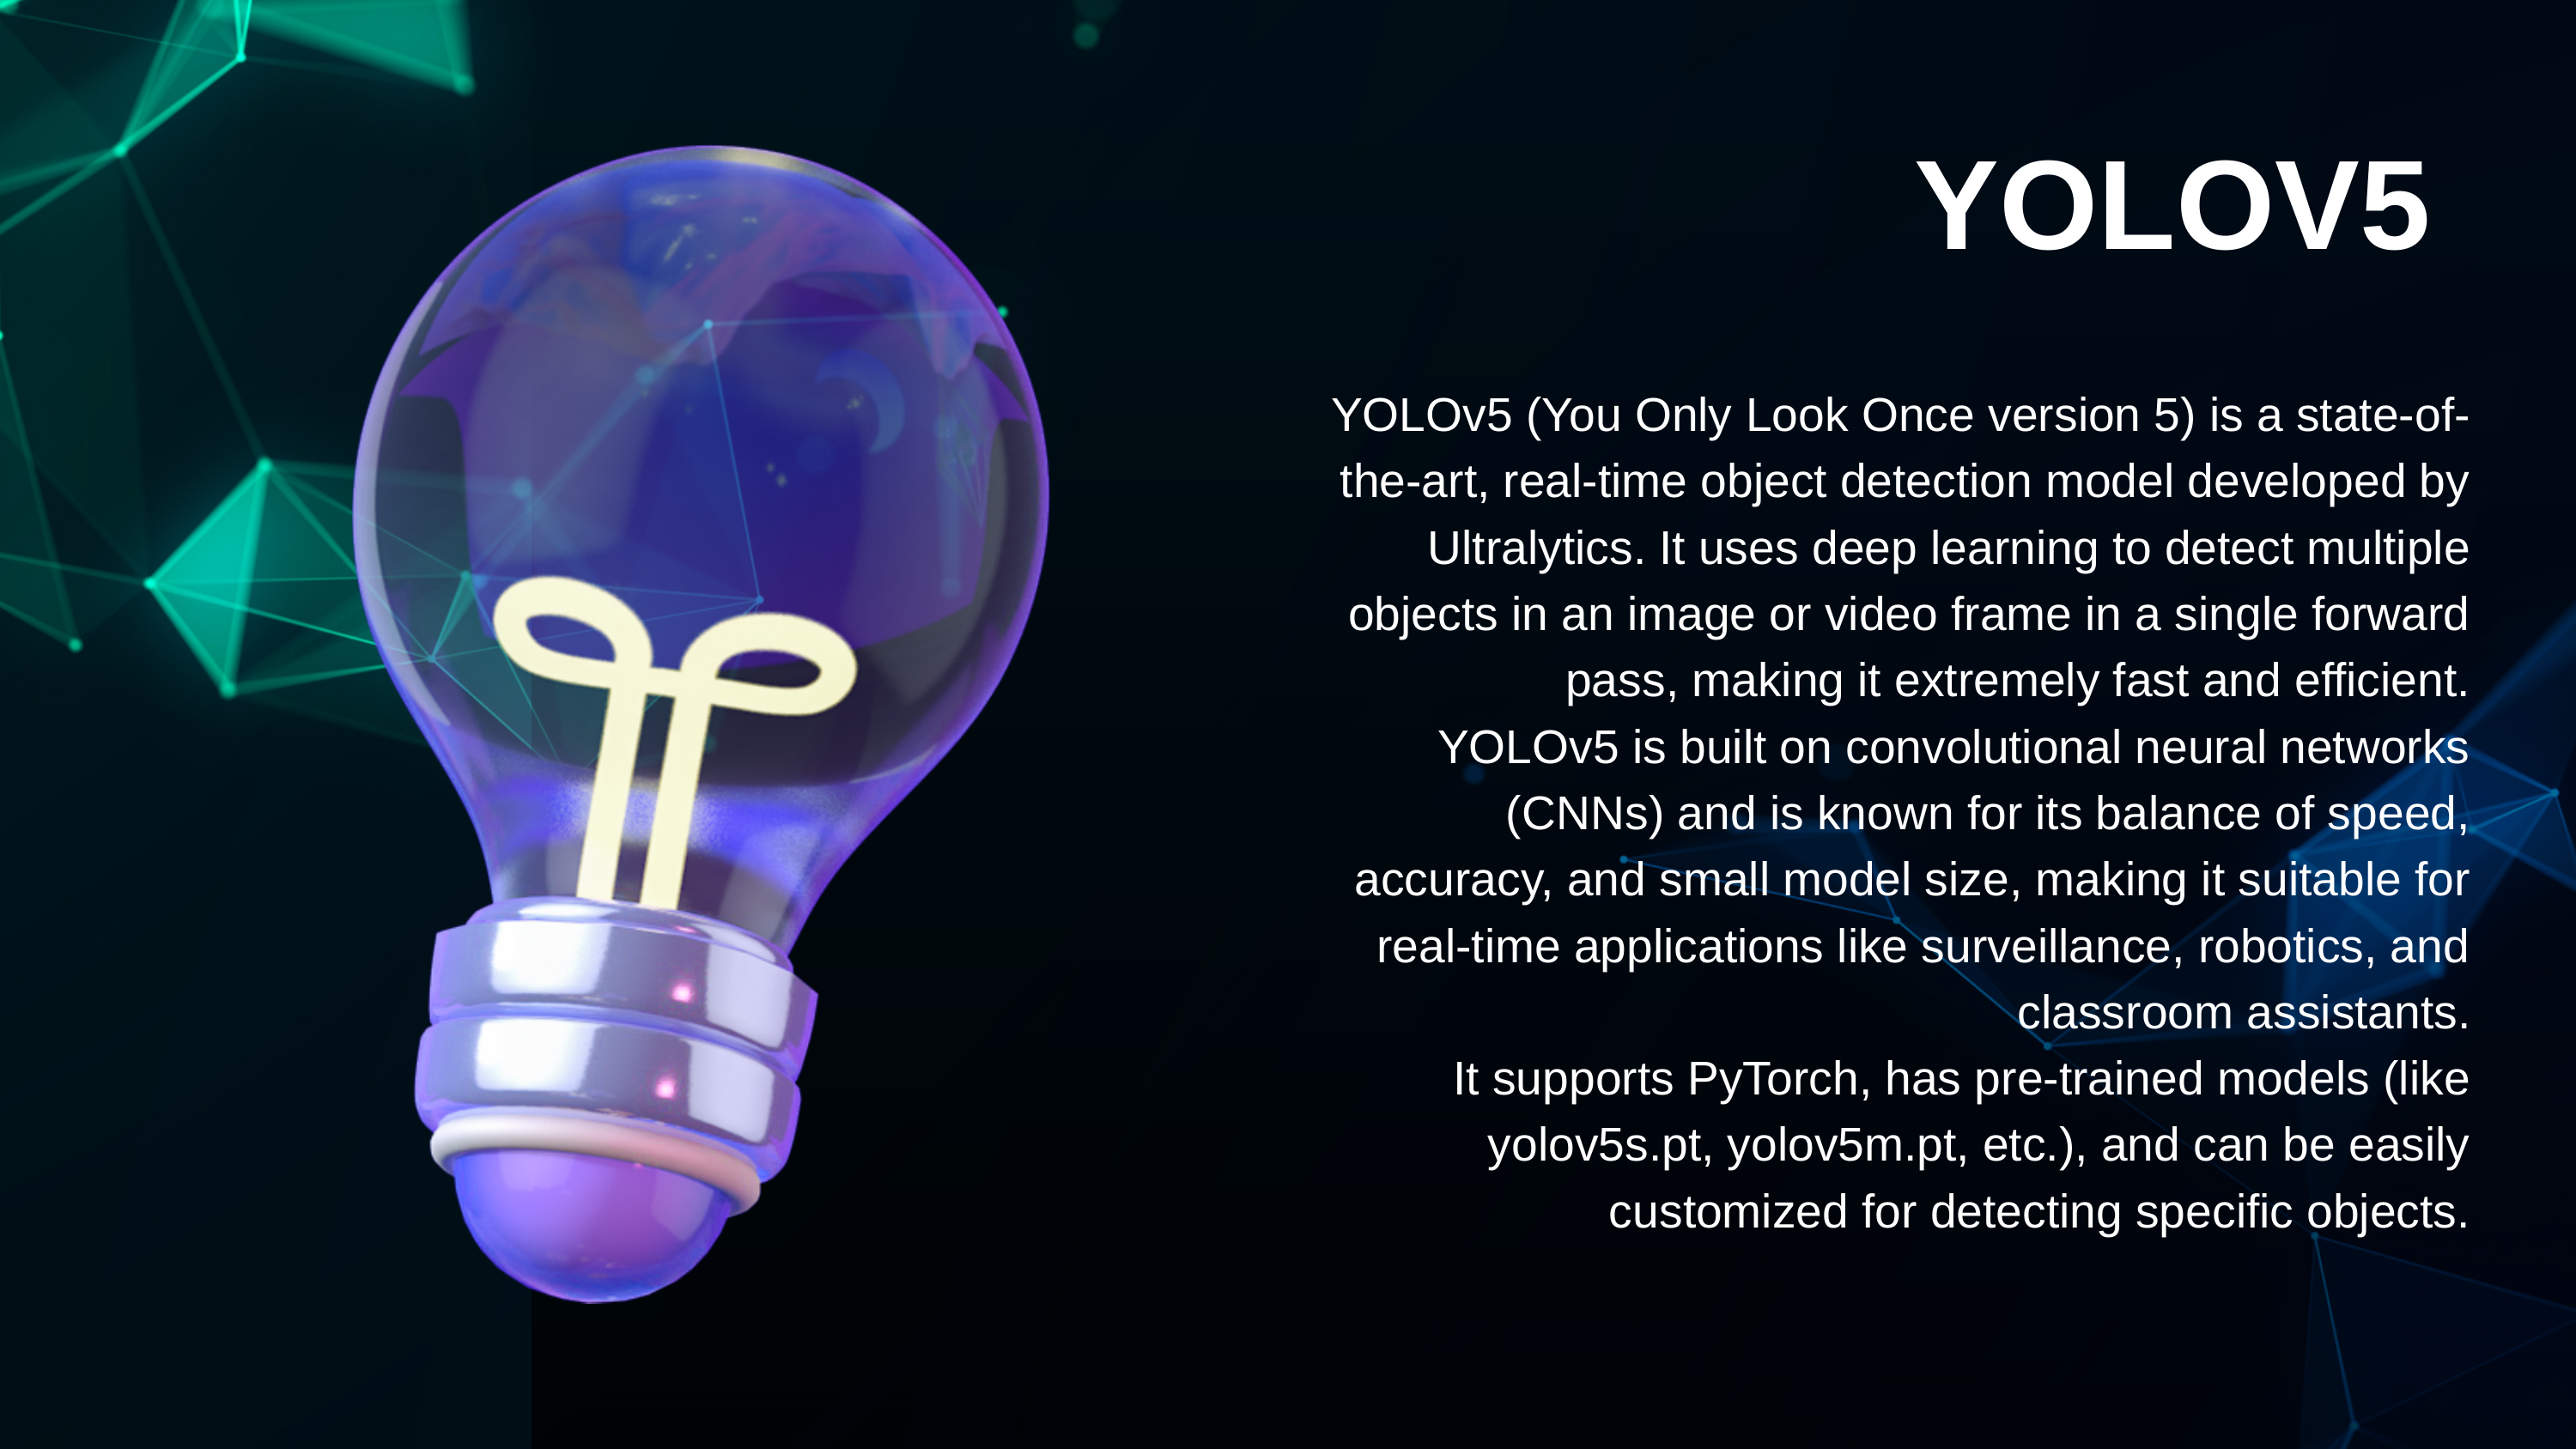

YOLOV5

YOLOv5 (You Only Look Once version 5) is a state-of-the-art, real-time object detection model developed by Ultralytics. It uses deep learning to detect multiple objects in an image or video frame in a single forward pass, making it extremely fast and efficient.
YOLOv5 is built on convolutional neural networks (CNNs) and is known for its balance of speed, accuracy, and small model size, making it suitable for real-time applications like surveillance, robotics, and classroom assistants.
It supports PyTorch, has pre-trained models (like yolov5s.pt, yolov5m.pt, etc.), and can be easily customized for detecting specific objects.